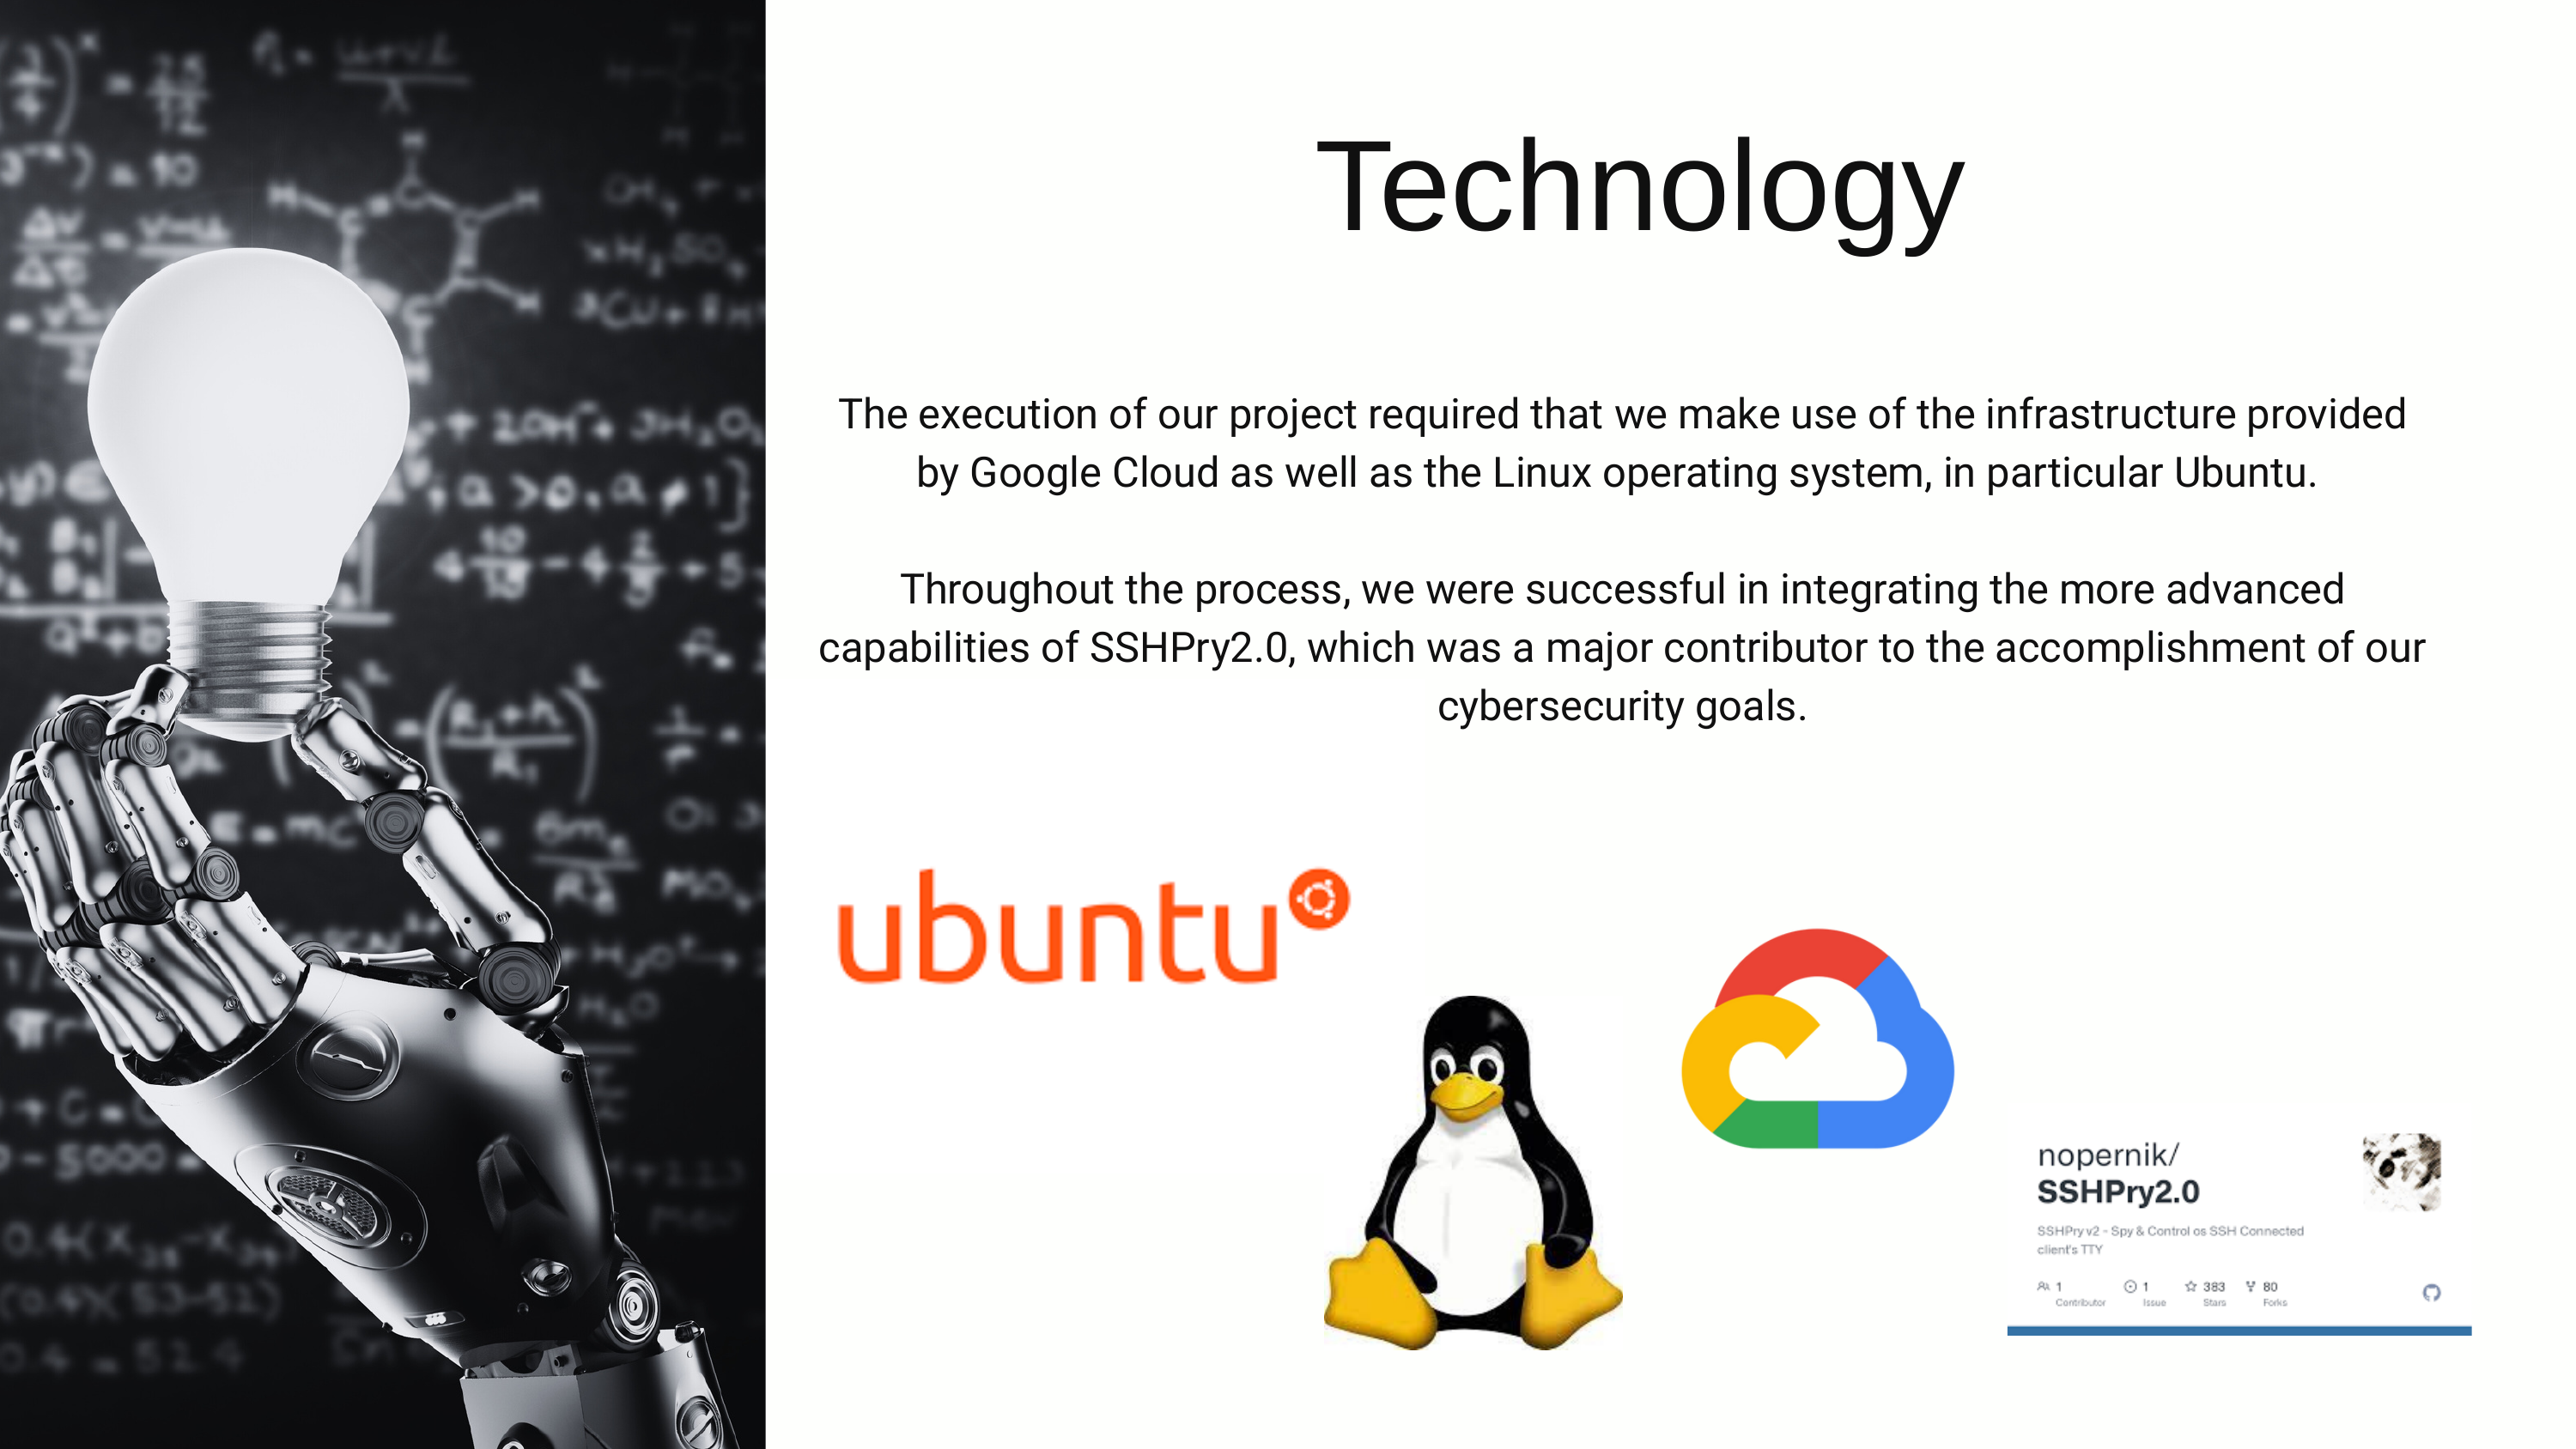

Technology
The execution of our project required that we make use of the infrastructure provided by Google Cloud as well as the Linux operating system, in particular Ubuntu.

Throughout the process, we were successful in integrating the more advanced capabilities of SSHPry2.0, which was a major contributor to the accomplishment of our cybersecurity goals.